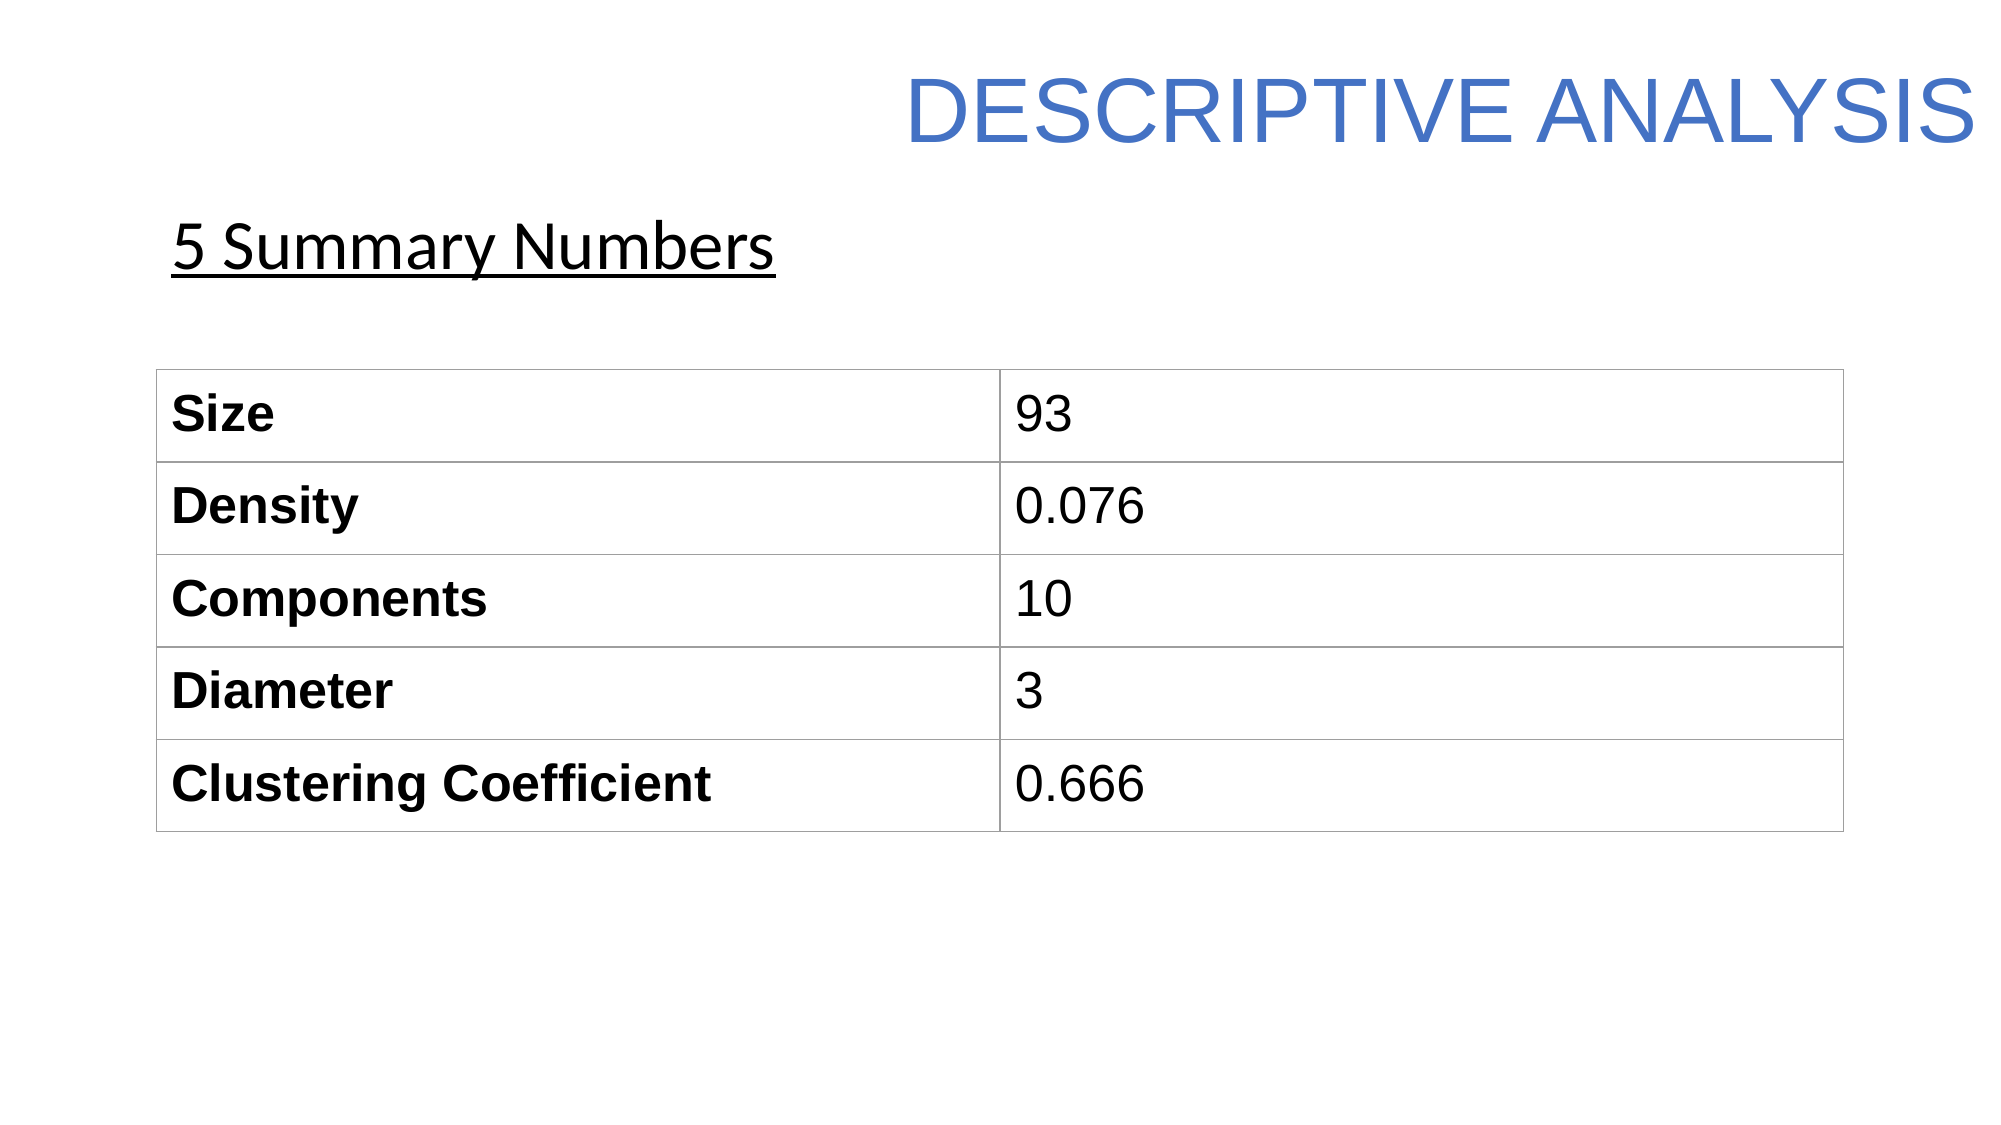

DESCRIPTIVE ANALYSIS
5 Summary Numbers
| Size | 93 |
| --- | --- |
| Density | 0.076 |
| Components | 10 |
| Diameter | 3 |
| Clustering Coefficient | 0.666 |